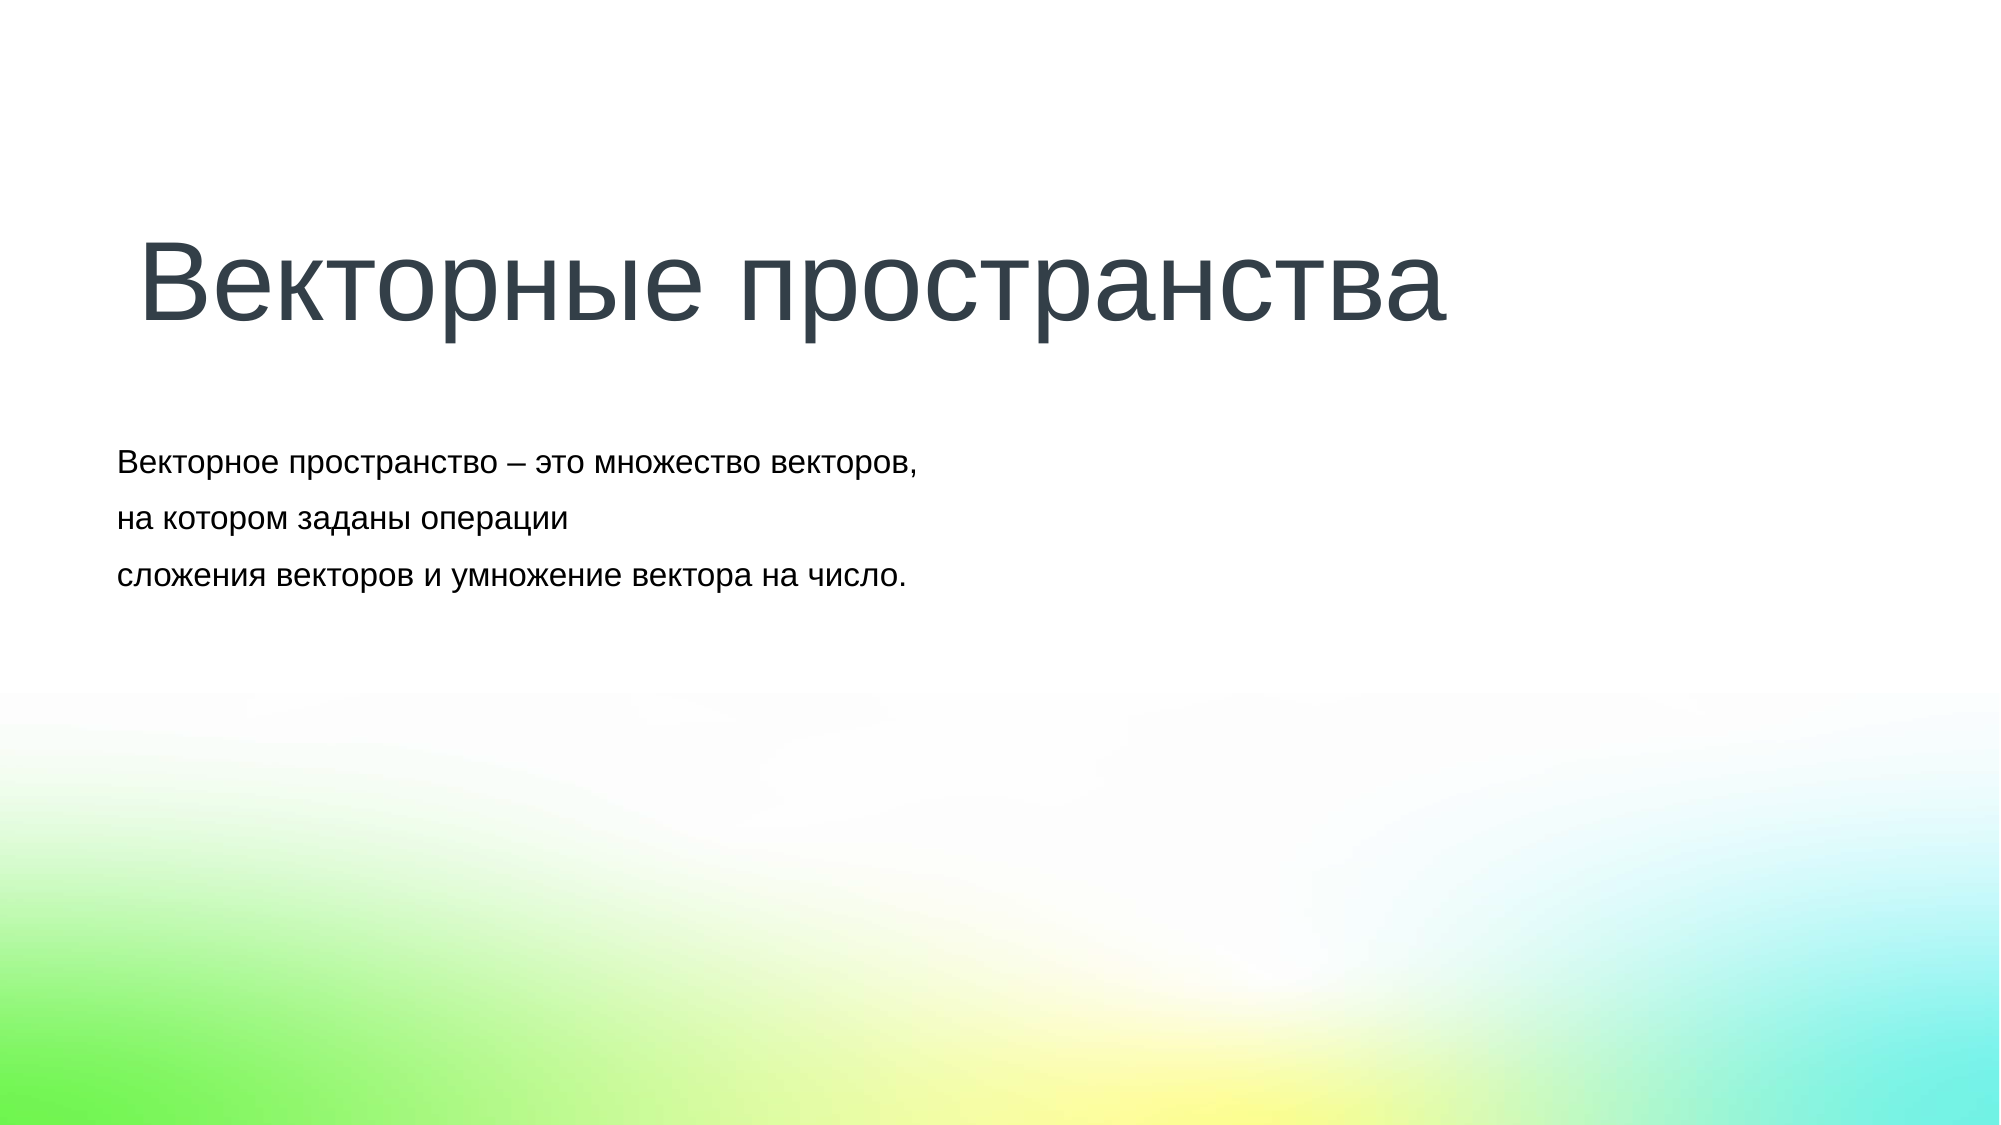

Векторные пространства
Векторное пространство – это множество векторов,
на котором заданы операции
сложения векторов и умножение вектора на число.